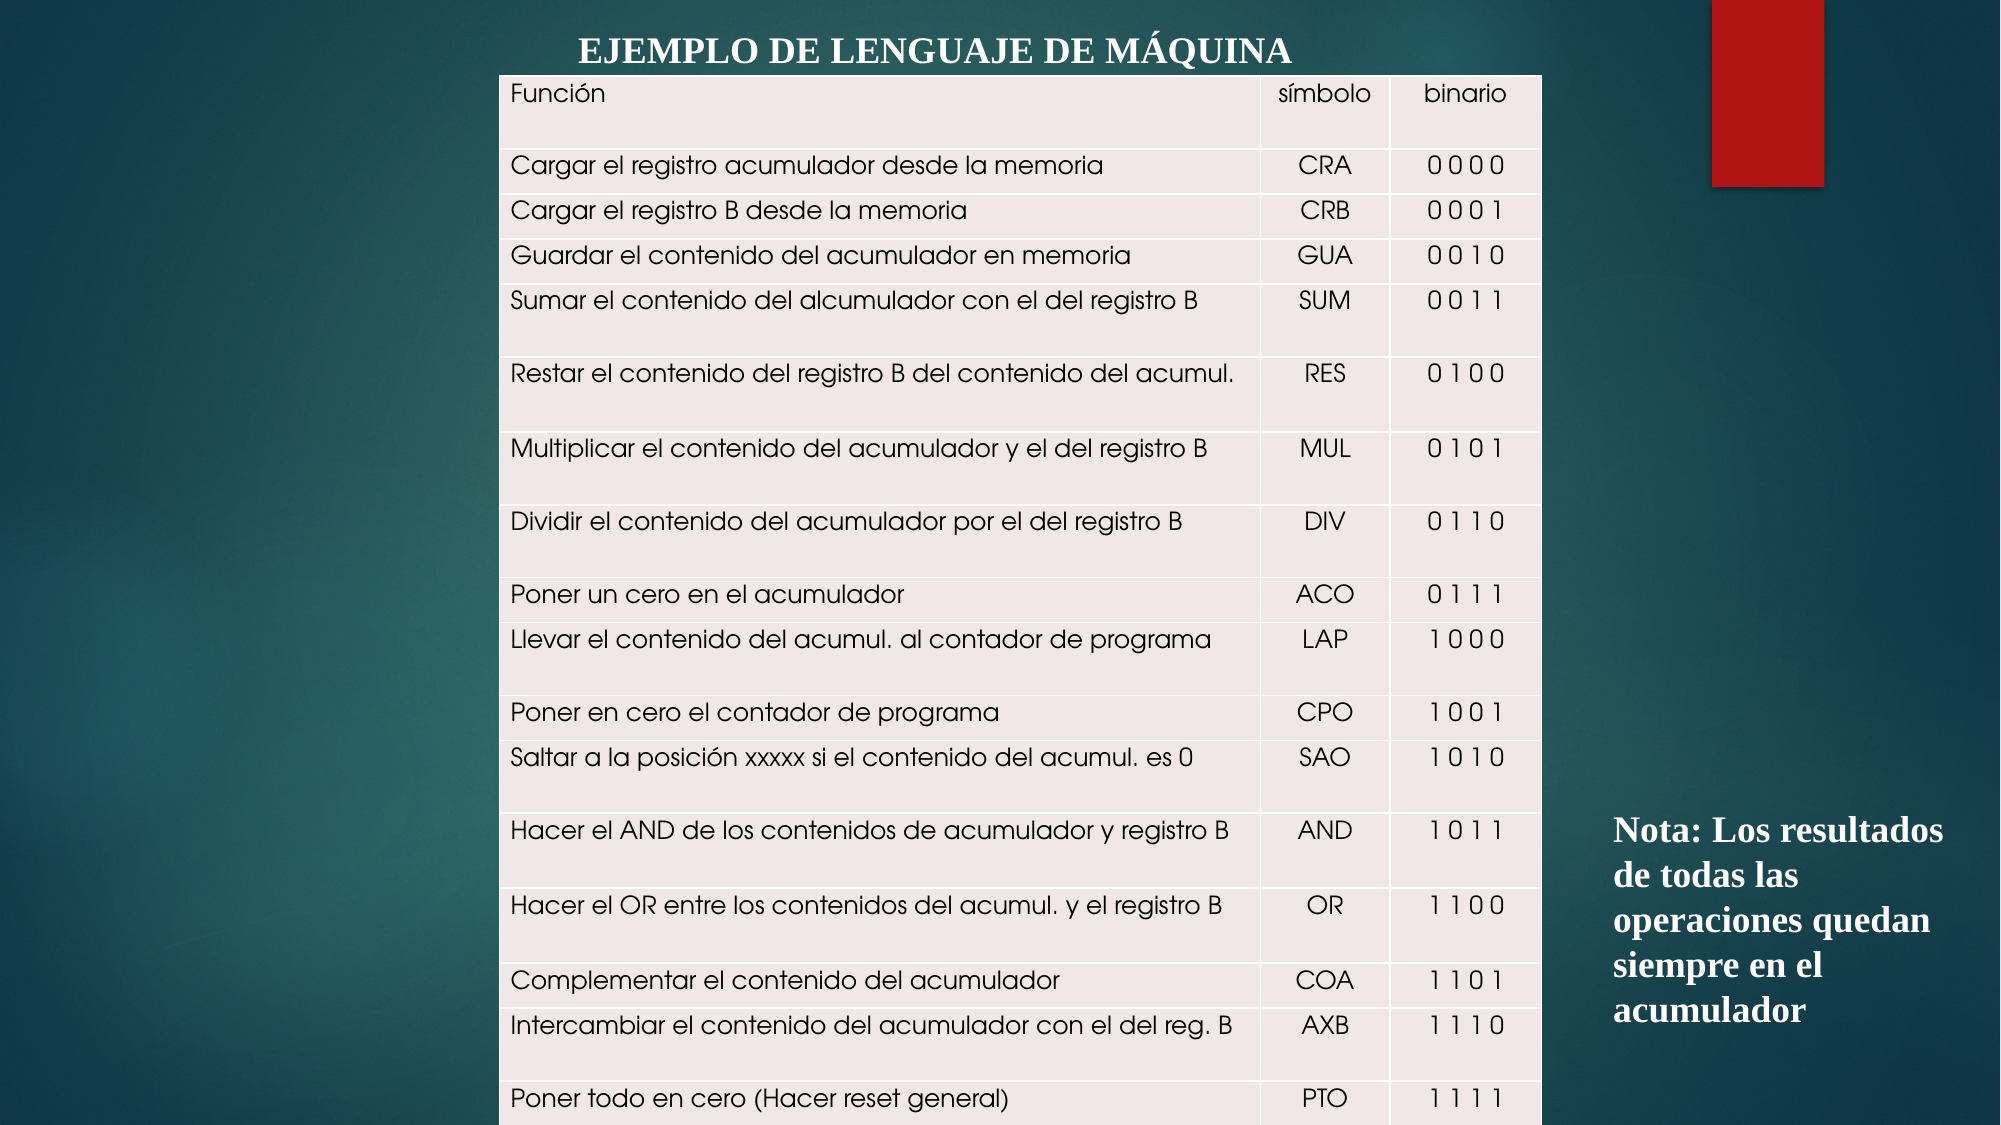

EJEMPLO DE LENGUAJE DE MÁQUINA
| Función | símbolo | binario |
| --- | --- | --- |
| Cargar el registro acumulador desde la memoria | CRA | 0 0 0 0 |
| Cargar el registro B desde la memoria | CRB | 0 0 0 1 |
| Guardar el contenido del acumulador en memoria | GUA | 0 0 1 0 |
| Sumar el contenido del alcumulador con el del registro B | SUM | 0 0 1 1 |
| Restar el contenido del registro B del contenido del acumul. | RES | 0 1 0 0 |
| Multiplicar el contenido del acumulador y el del registro B | MUL | 0 1 0 1 |
| Dividir el contenido del acumulador por el del registro B | DIV | 0 1 1 0 |
| Poner un cero en el acumulador | ACO | 0 1 1 1 |
| Llevar el contenido del acumul. al contador de programa | LAP | 1 0 0 0 |
| Poner en cero el contador de programa | CPO | 1 0 0 1 |
| Saltar a la posición xxxxx si el contenido del acumul. es 0 | SAO | 1 0 1 0 |
| Hacer el AND de los contenidos de acumulador y registro B | AND | 1 0 1 1 |
| Hacer el OR entre los contenidos del acumul. y el registro B | OR | 1 1 0 0 |
| Complementar el contenido del acumulador | COA | 1 1 0 1 |
| Intercambiar el contenido del acumulador con el del reg. B | AXB | 1 1 1 0 |
| Poner todo en cero (Hacer reset general) | PTO | 1 1 1 1 |

Nota: Los resultados de todas las operaciones quedan siempre en el acumulador